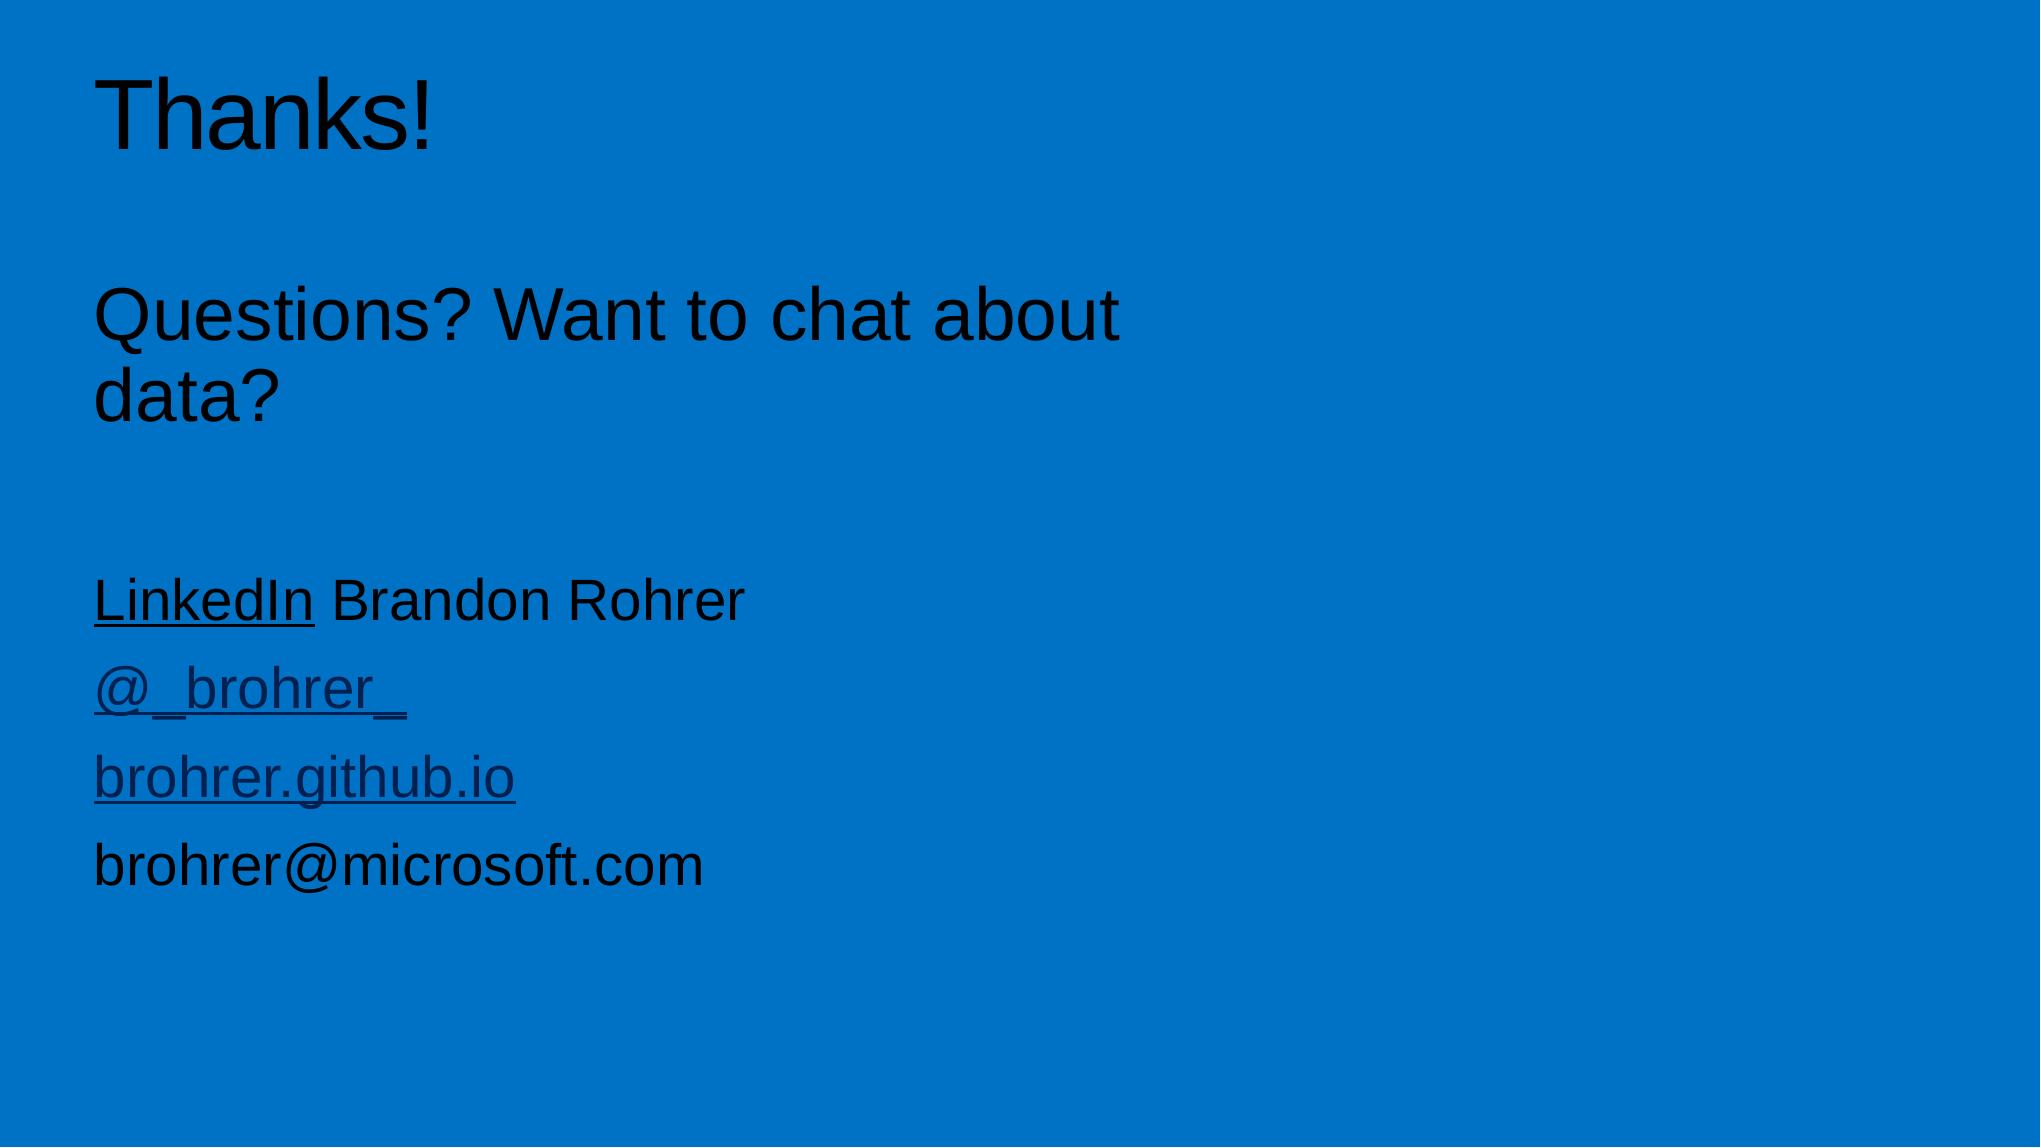

# Thanks!
Questions? Want to chat about data?

LinkedIn Brandon Rohrer
@_brohrer_
brohrer.github.io
brohrer@microsoft.com